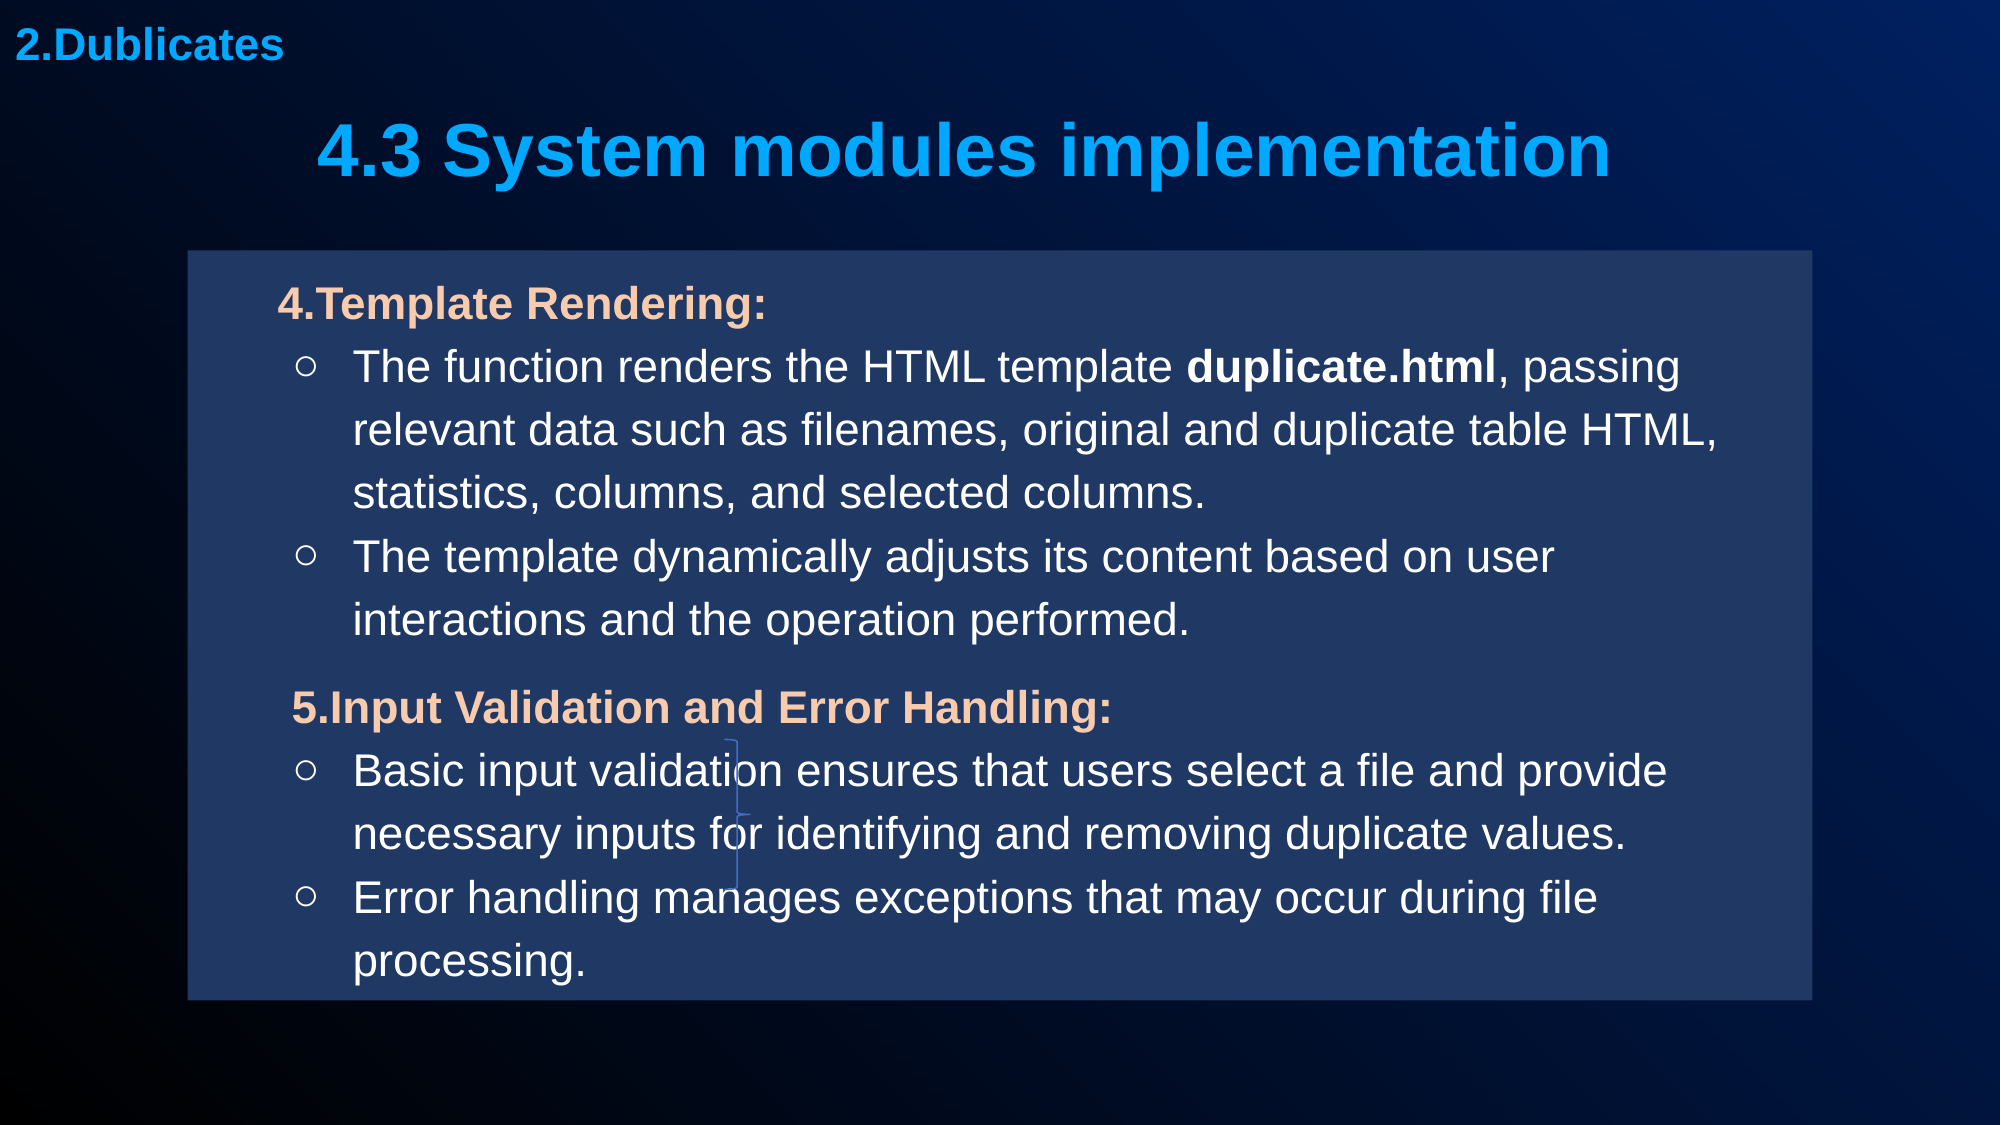

2.Dublicates
4.3 System modules implementation
4.Template Rendering:
The function renders the HTML template duplicate.html, passing relevant data such as filenames, original and duplicate table HTML, statistics, columns, and selected columns.
The template dynamically adjusts its content based on user interactions and the operation performed.
       5.Input Validation and Error Handling:
Basic input validation ensures that users select a file and provide necessary inputs for identifying and removing duplicate values.
Error handling manages exceptions that may occur during file processing.